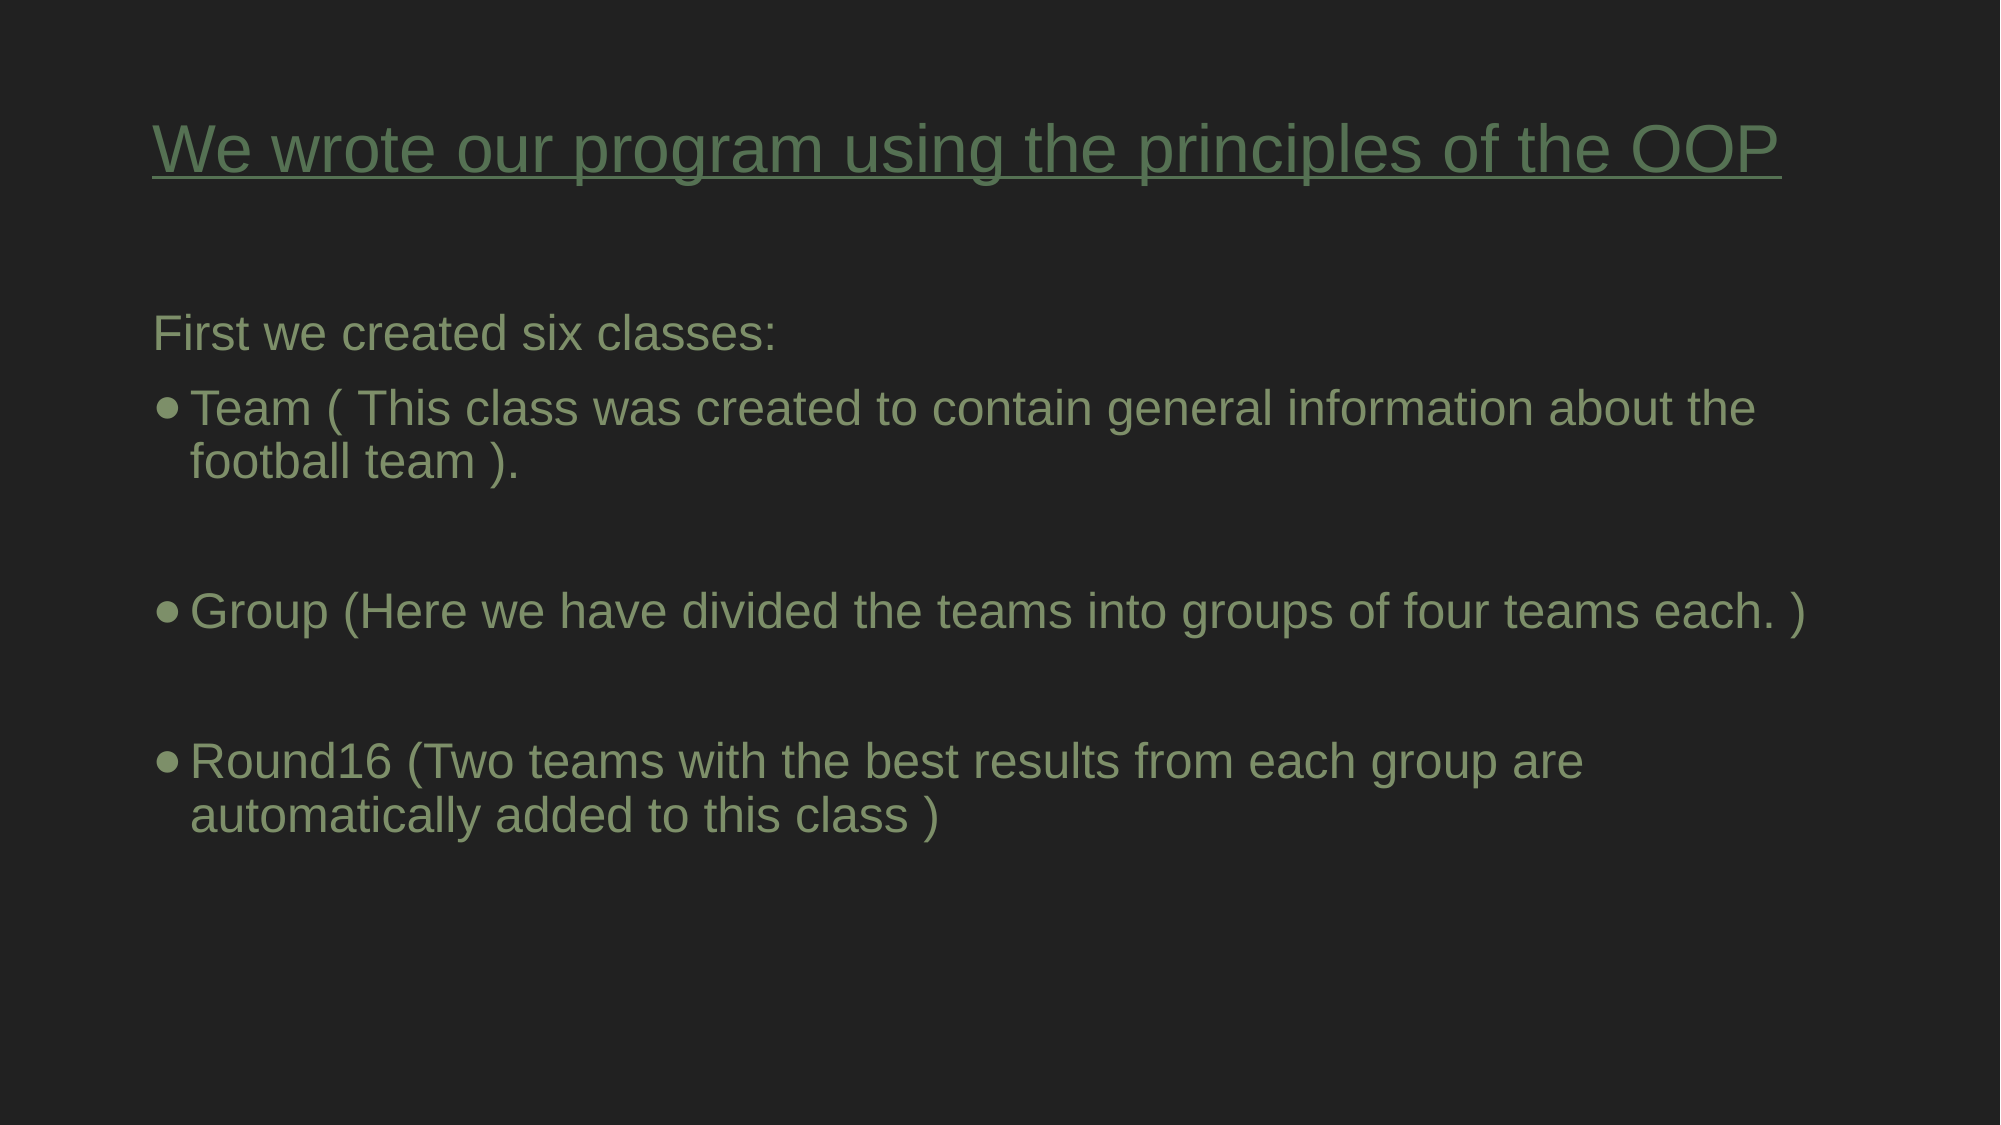

# We wrote our program using the principles of the OOP
First we created six classes:
Team ( This class was created to contain general information about the football team ).

Group (Here we have divided the teams into groups of four teams each. )

Round16 (Two teams with the best results from each group are automatically added to this class )